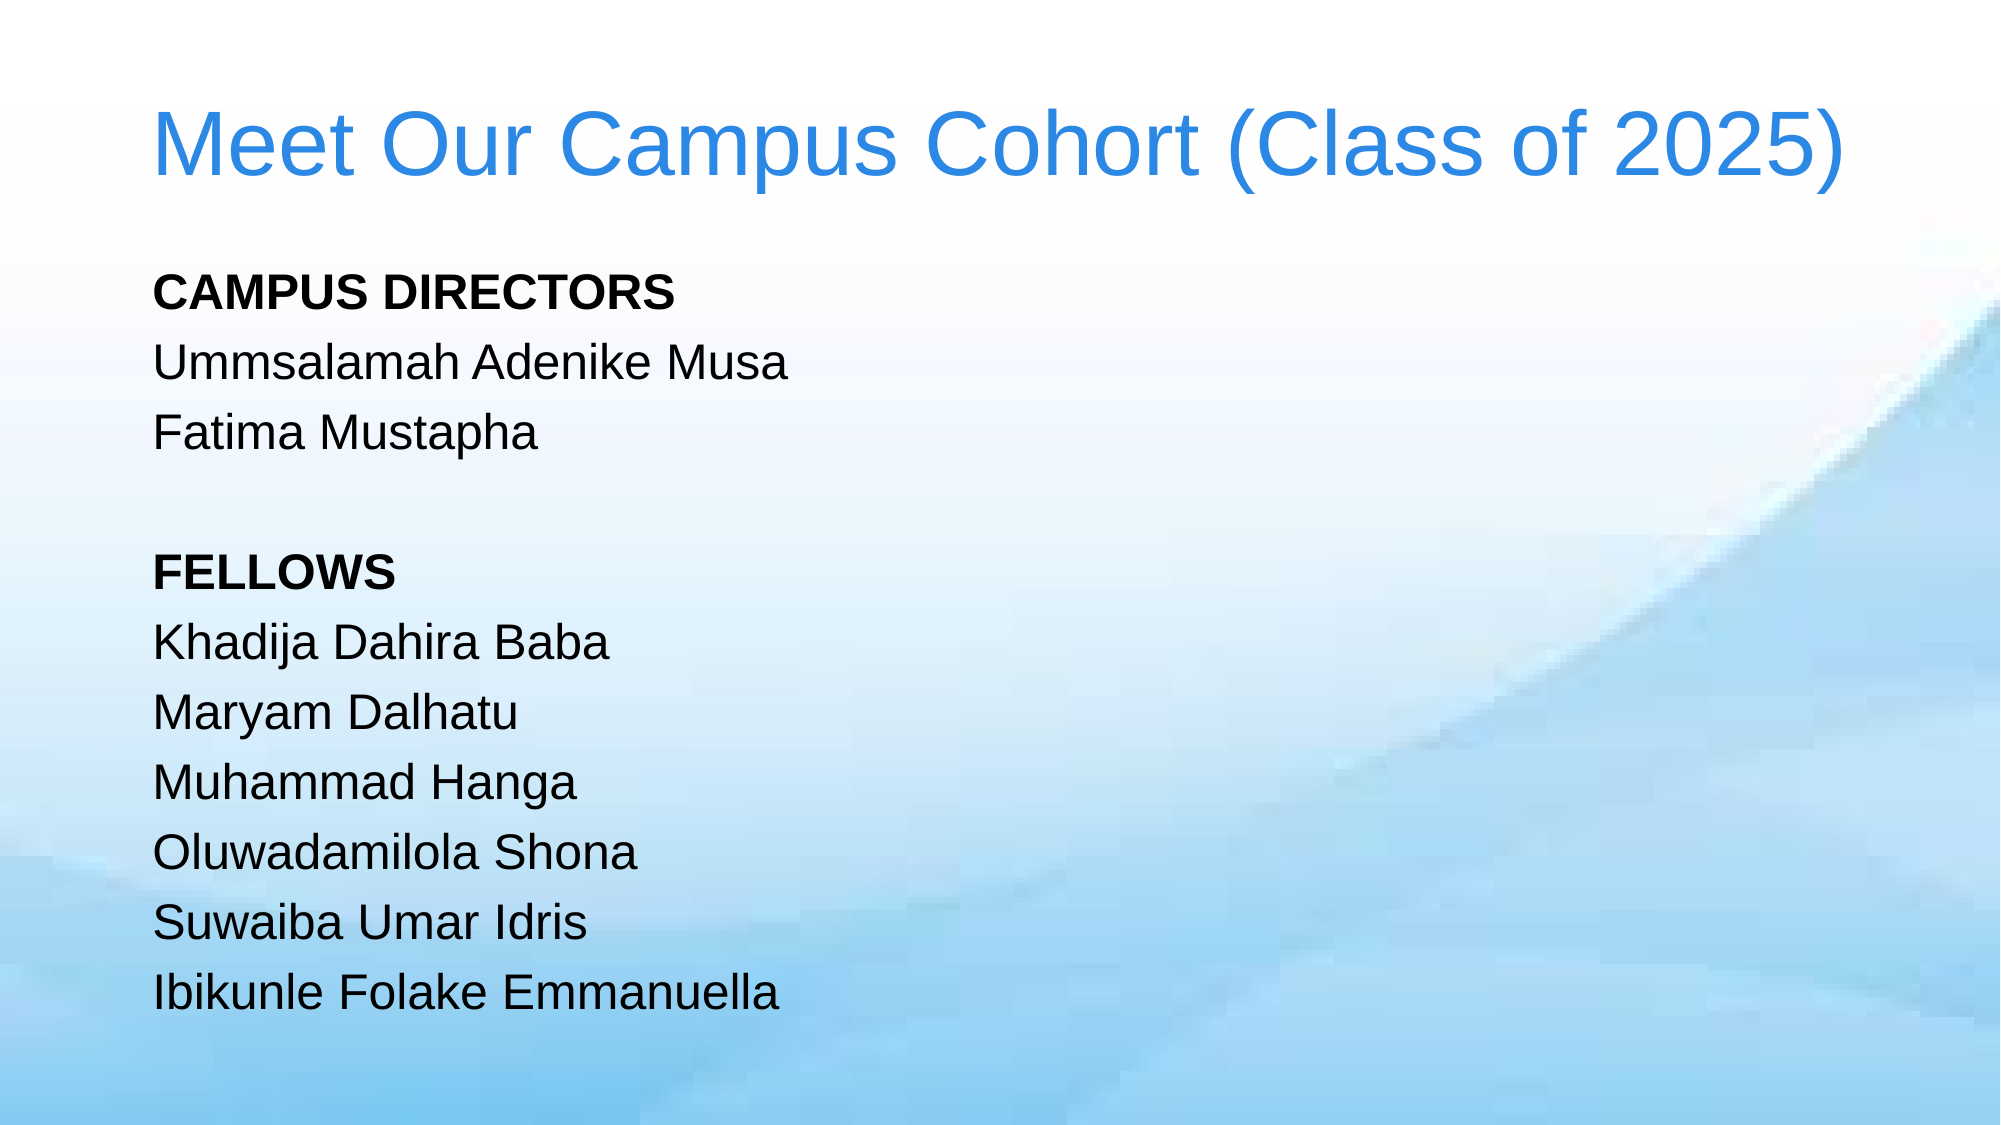

# Meet Our Campus Cohort (Class of 2025)
CAMPUS DIRECTORS
Ummsalamah Adenike Musa
Fatima Mustapha

FELLOWS
Khadija Dahira Baba
Maryam Dalhatu
Muhammad Hanga
Oluwadamilola Shona
Suwaiba Umar Idris
Ibikunle Folake Emmanuella